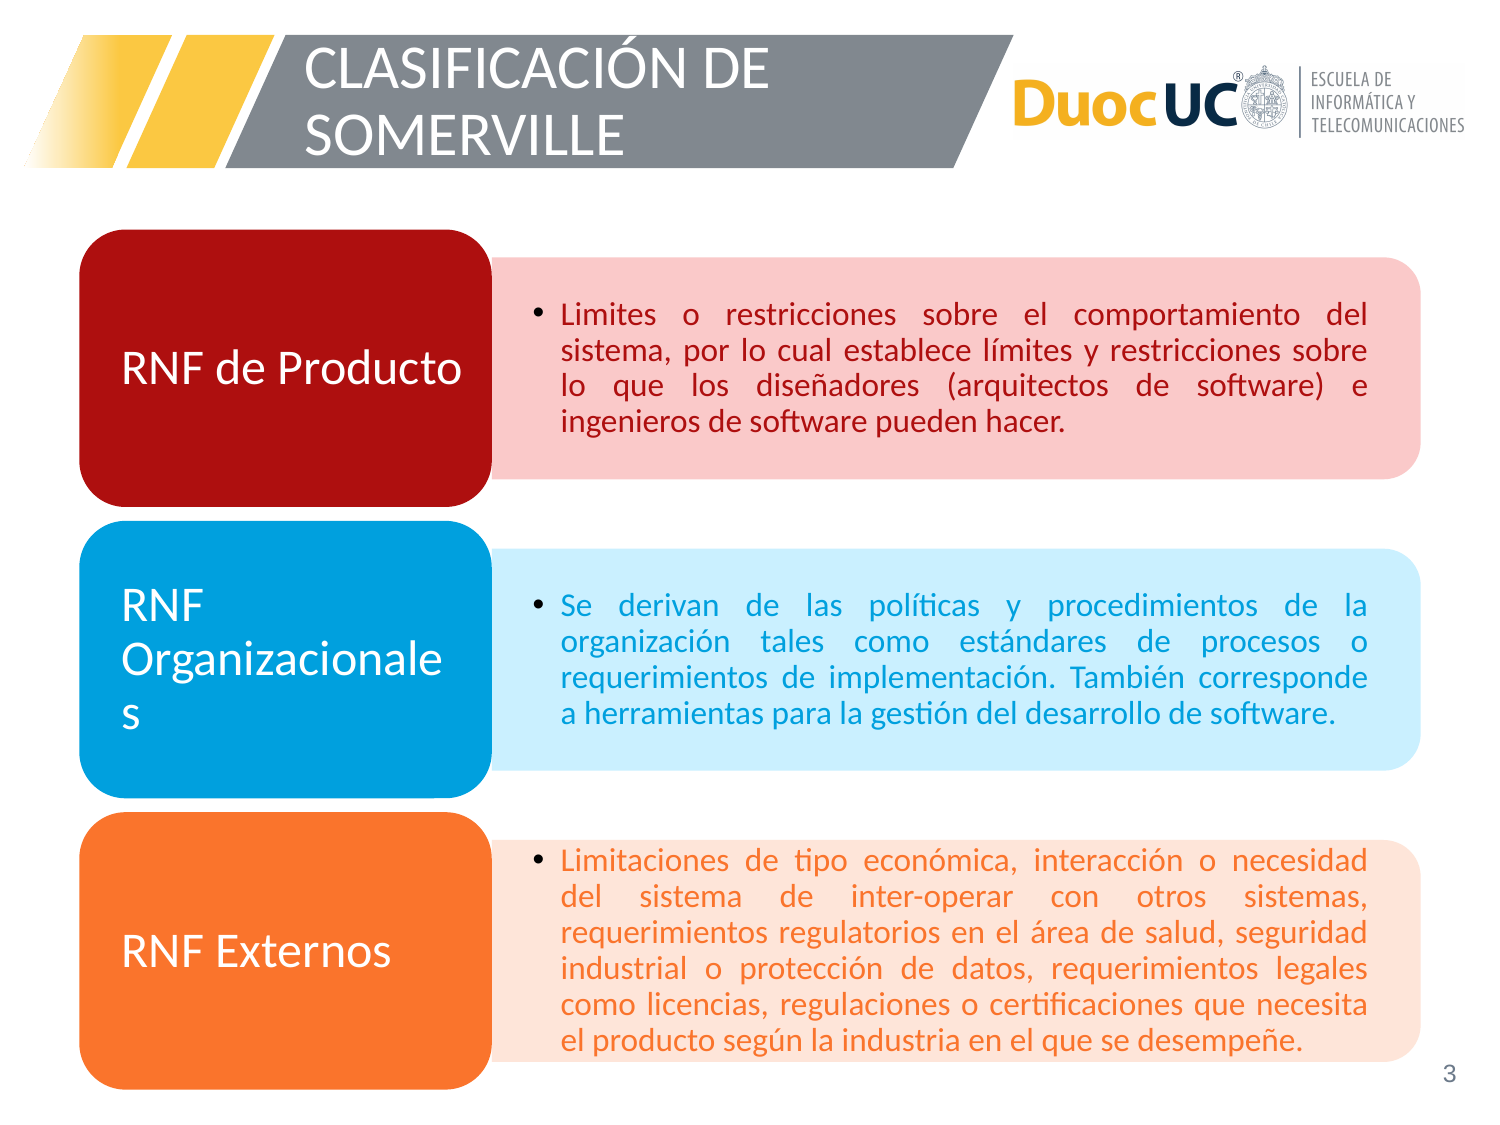

# CLASIFICACIÓN DE SOMERVILLE
Limites o restricciones sobre el comportamiento del sistema, por lo cual establece límites y restricciones sobre lo que los diseñadores (arquitectos de software) e ingenieros de software pueden hacer.
RNF de Producto
Se derivan de las políticas y procedimientos de la organización tales como estándares de procesos o requerimientos de implementación. También corresponde a herramientas para la gestión del desarrollo de software.
RNF Organizacionales
Limitaciones de tipo económica, interacción o necesidad del sistema de inter-operar con otros sistemas, requerimientos regulatorios en el área de salud, seguridad industrial o protección de datos, requerimientos legales como licencias, regulaciones o certificaciones que necesita el producto según la industria en el que se desempeñe.
RNF Externos